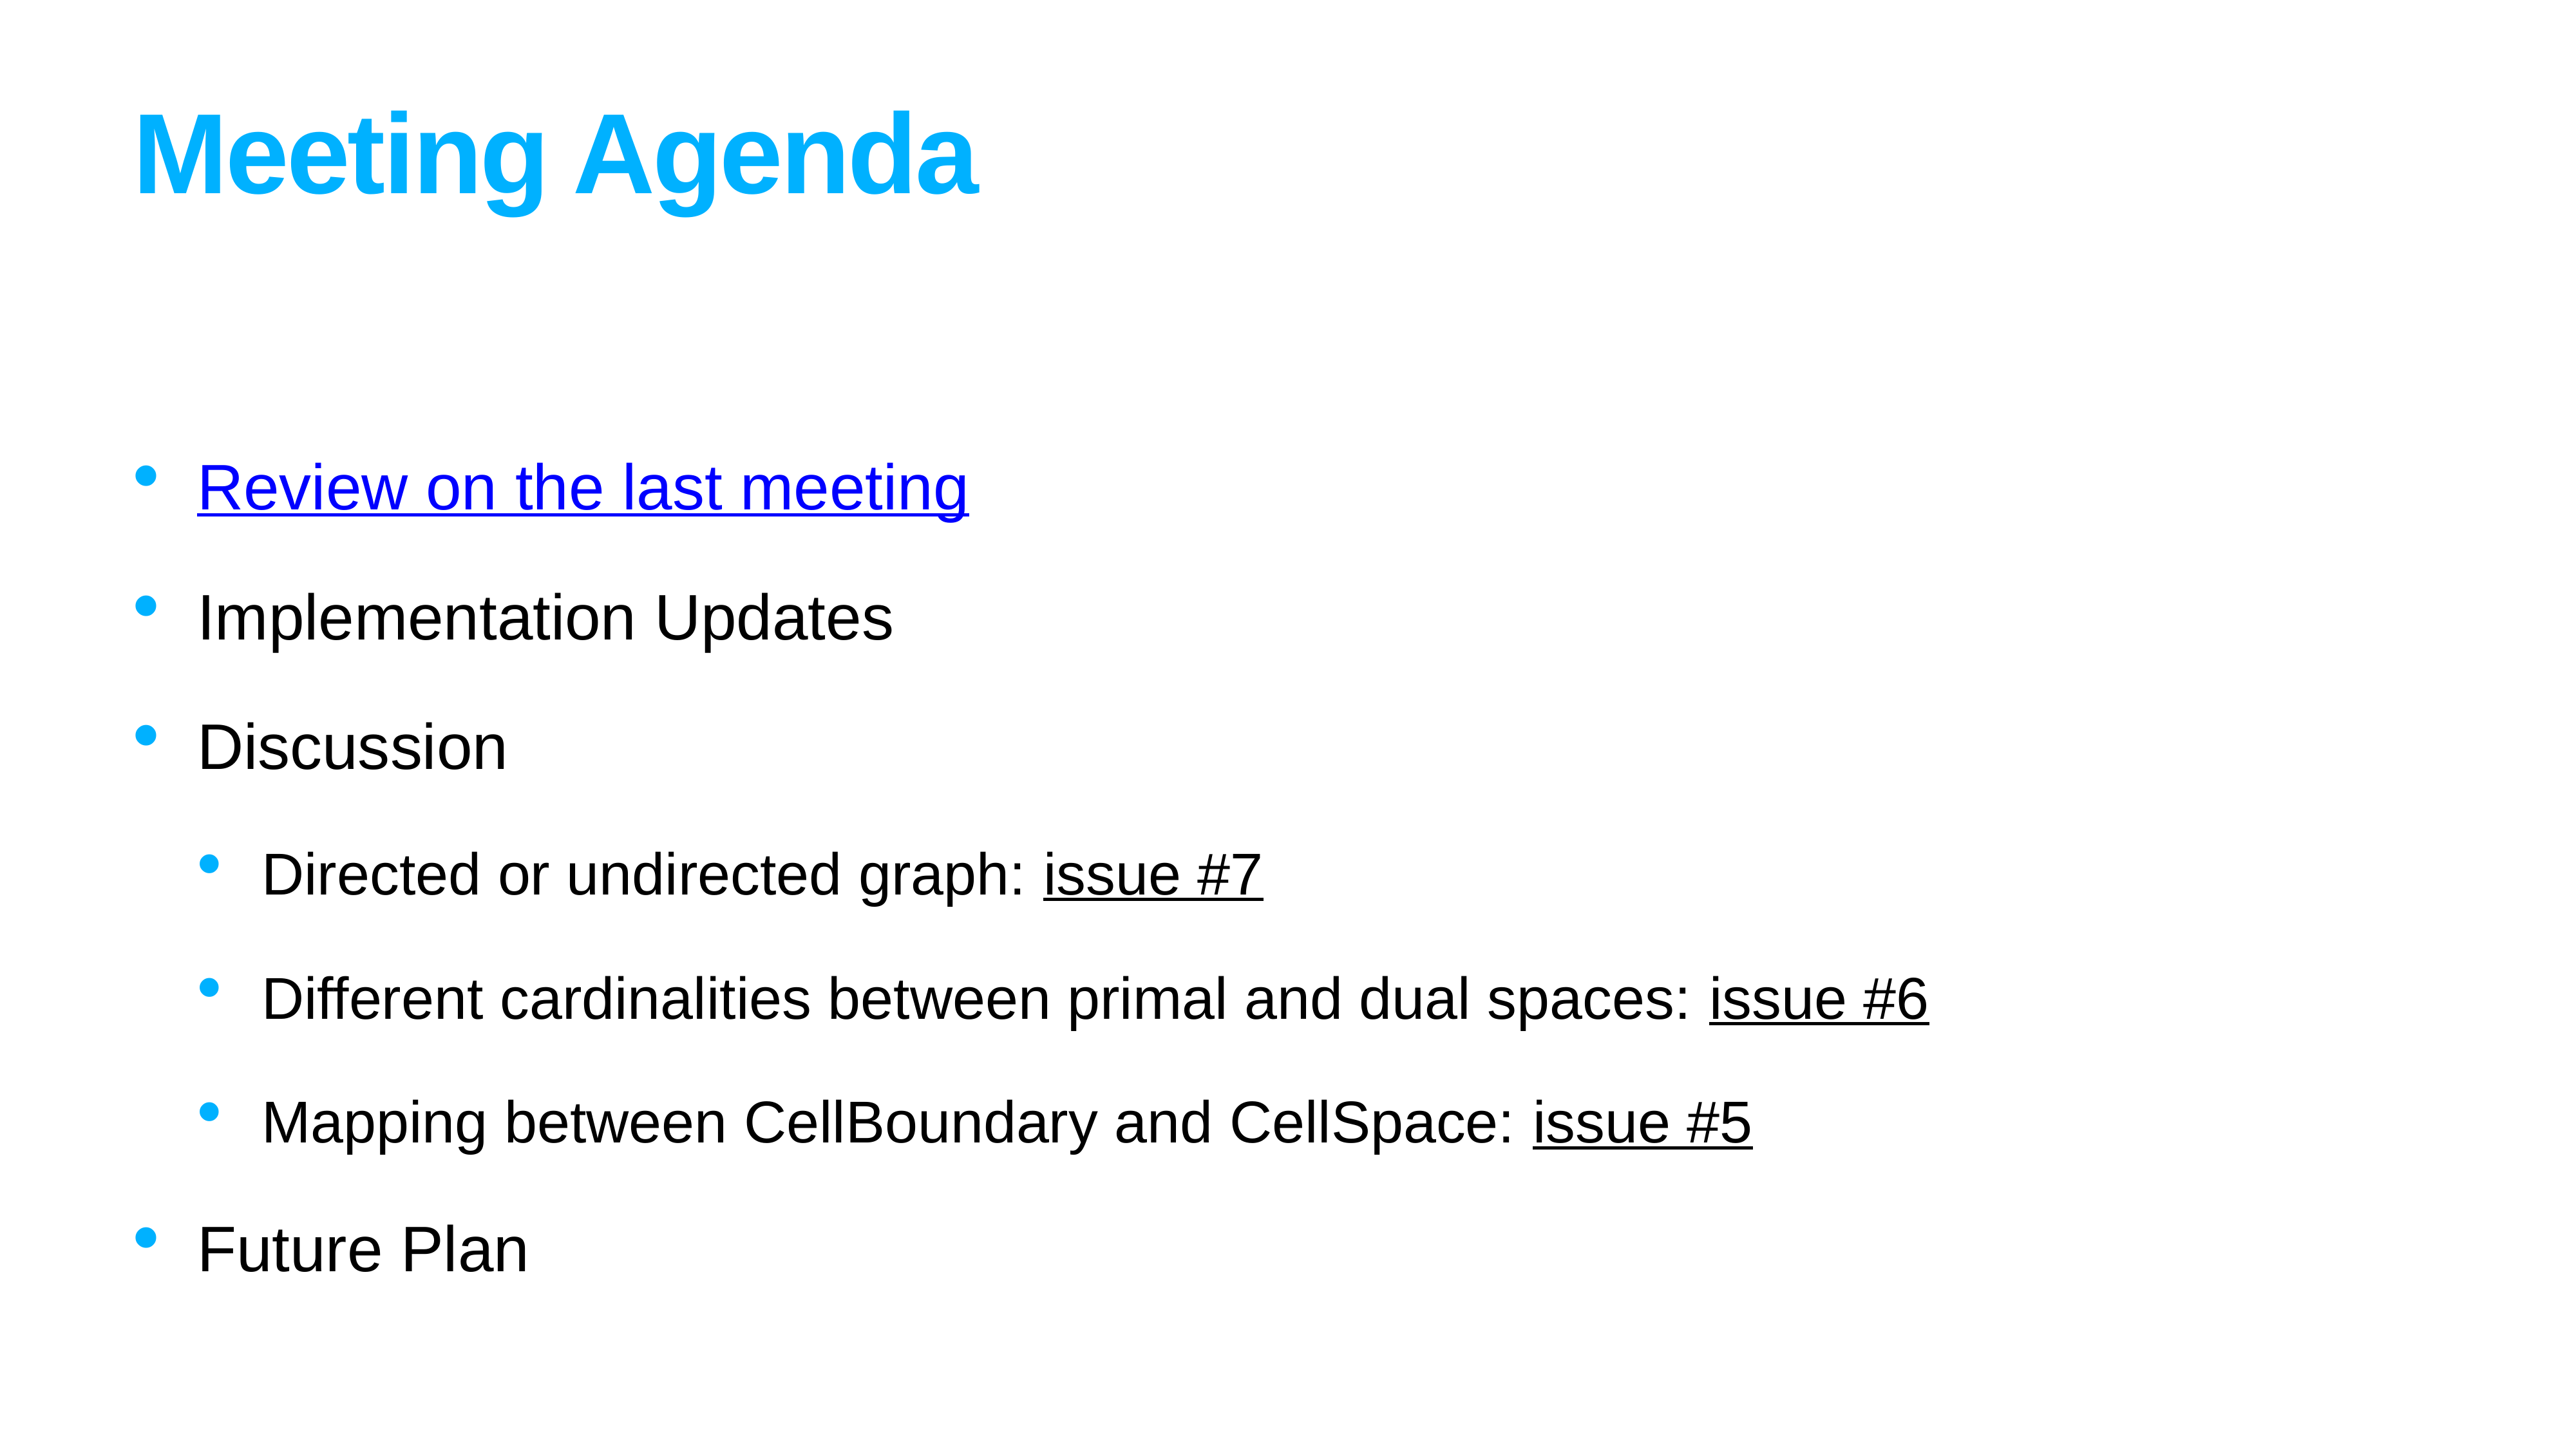

# Meeting Agenda
Review on the last meeting
Implementation Updates
Discussion
Directed or undirected graph: issue #7
Different cardinalities between primal and dual spaces: issue #6
Mapping between CellBoundary and CellSpace: issue #5
Future Plan